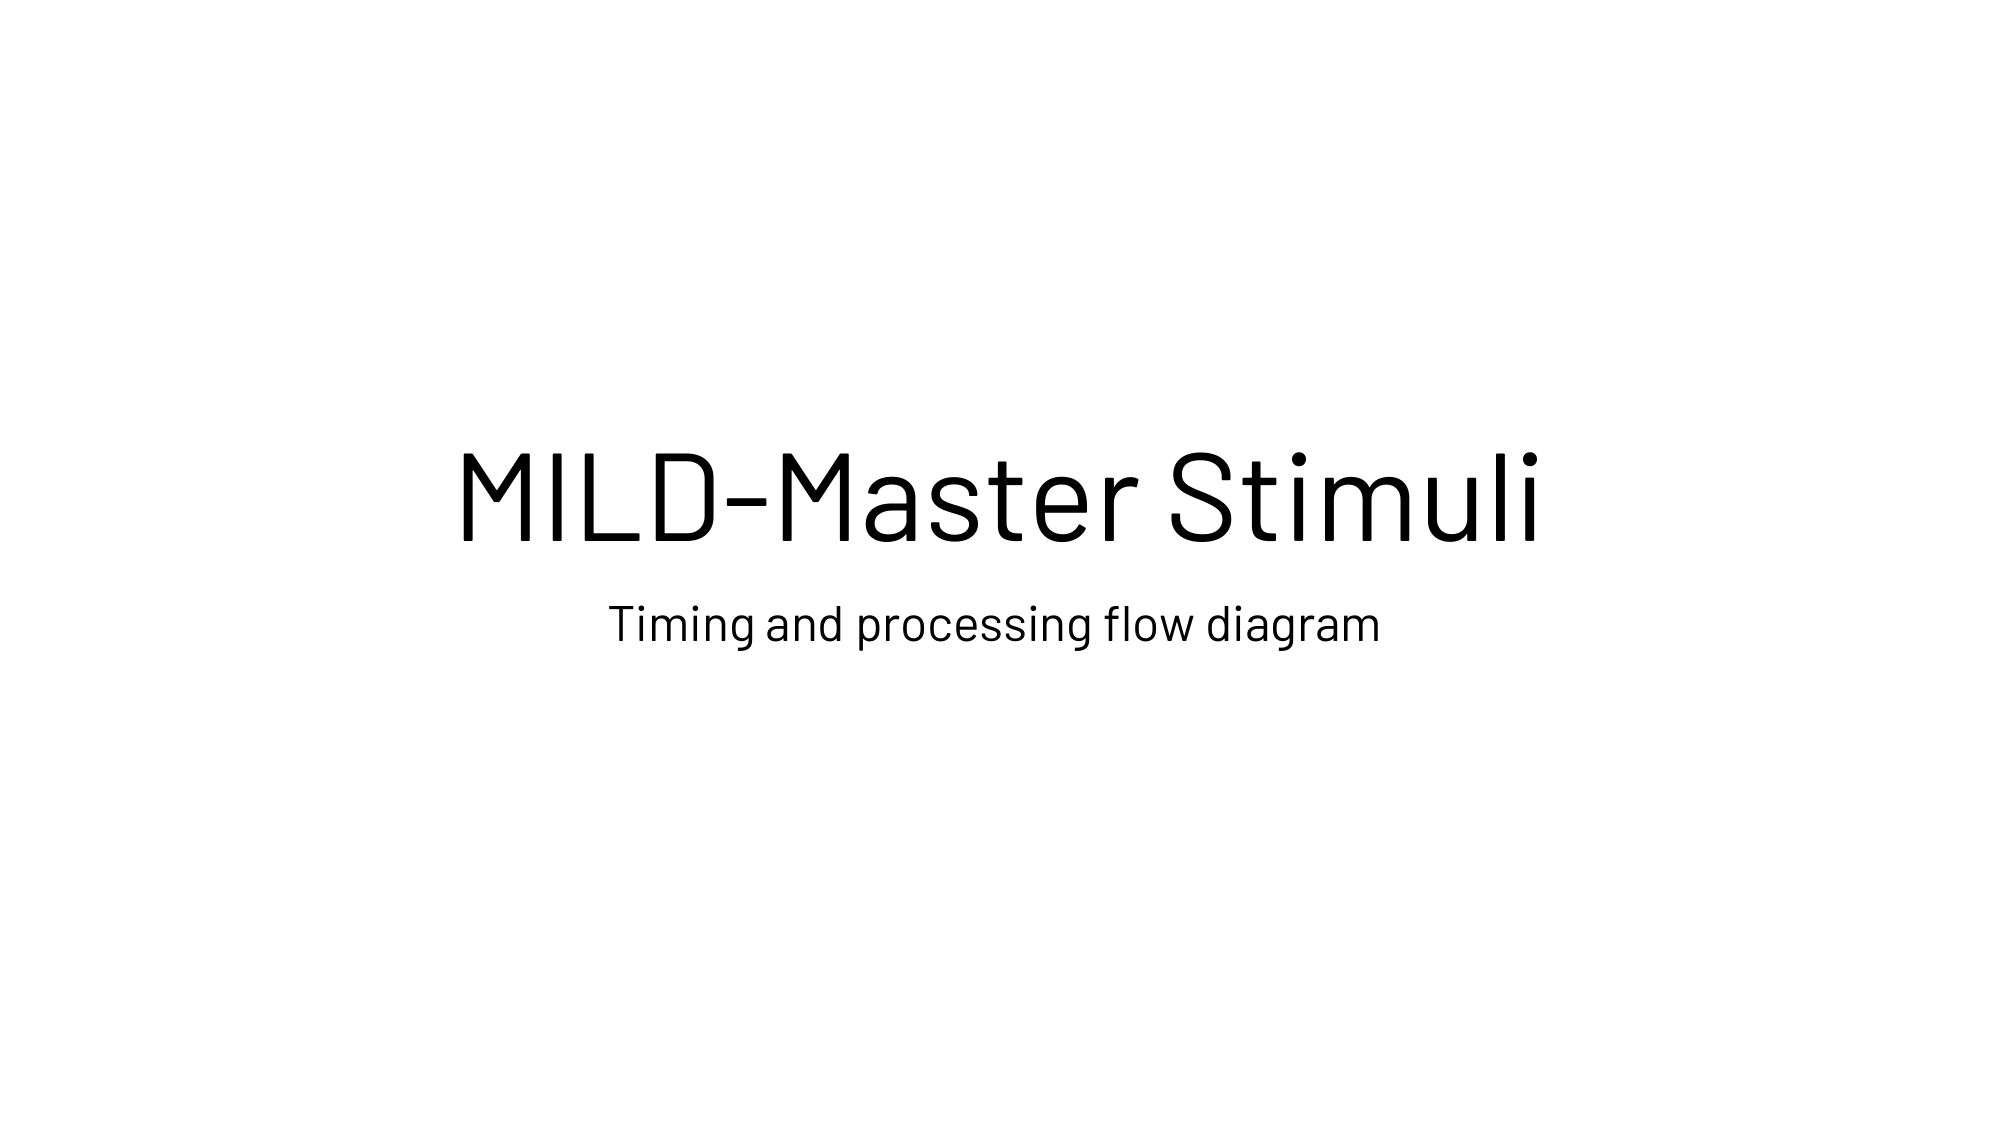

# MILD-Master Stimuli
Timing and processing flow diagram